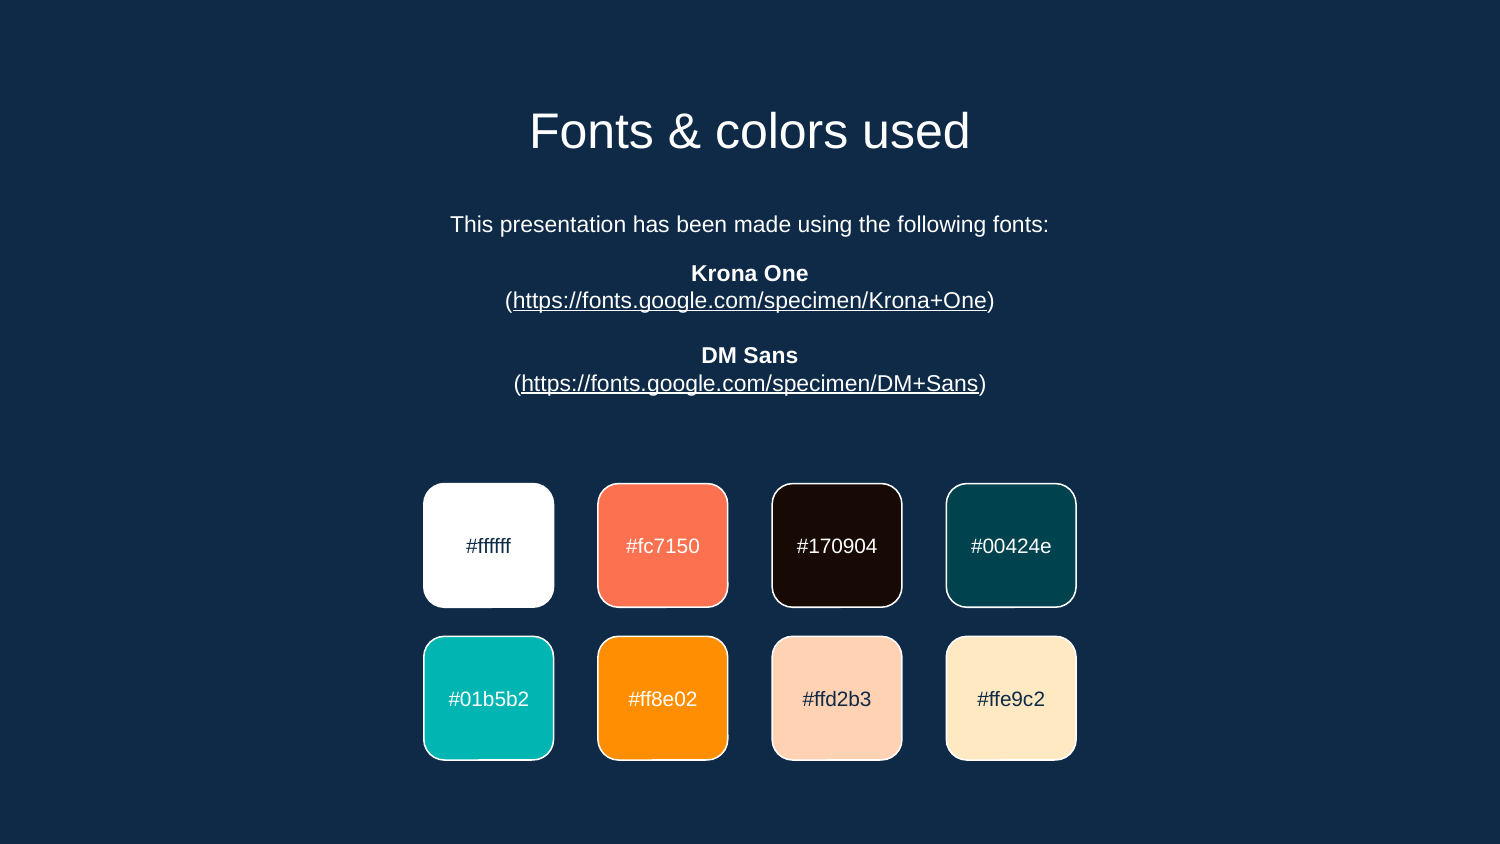

# Fonts & colors used
This presentation has been made using the following fonts:
Krona One
(https://fonts.google.com/specimen/Krona+One)

DM Sans
(https://fonts.google.com/specimen/DM+Sans)

#ffffff
#fc7150
#170904
#00424e

#01b5b2
#ff8e02
#ffd2b3
#ffe9c2